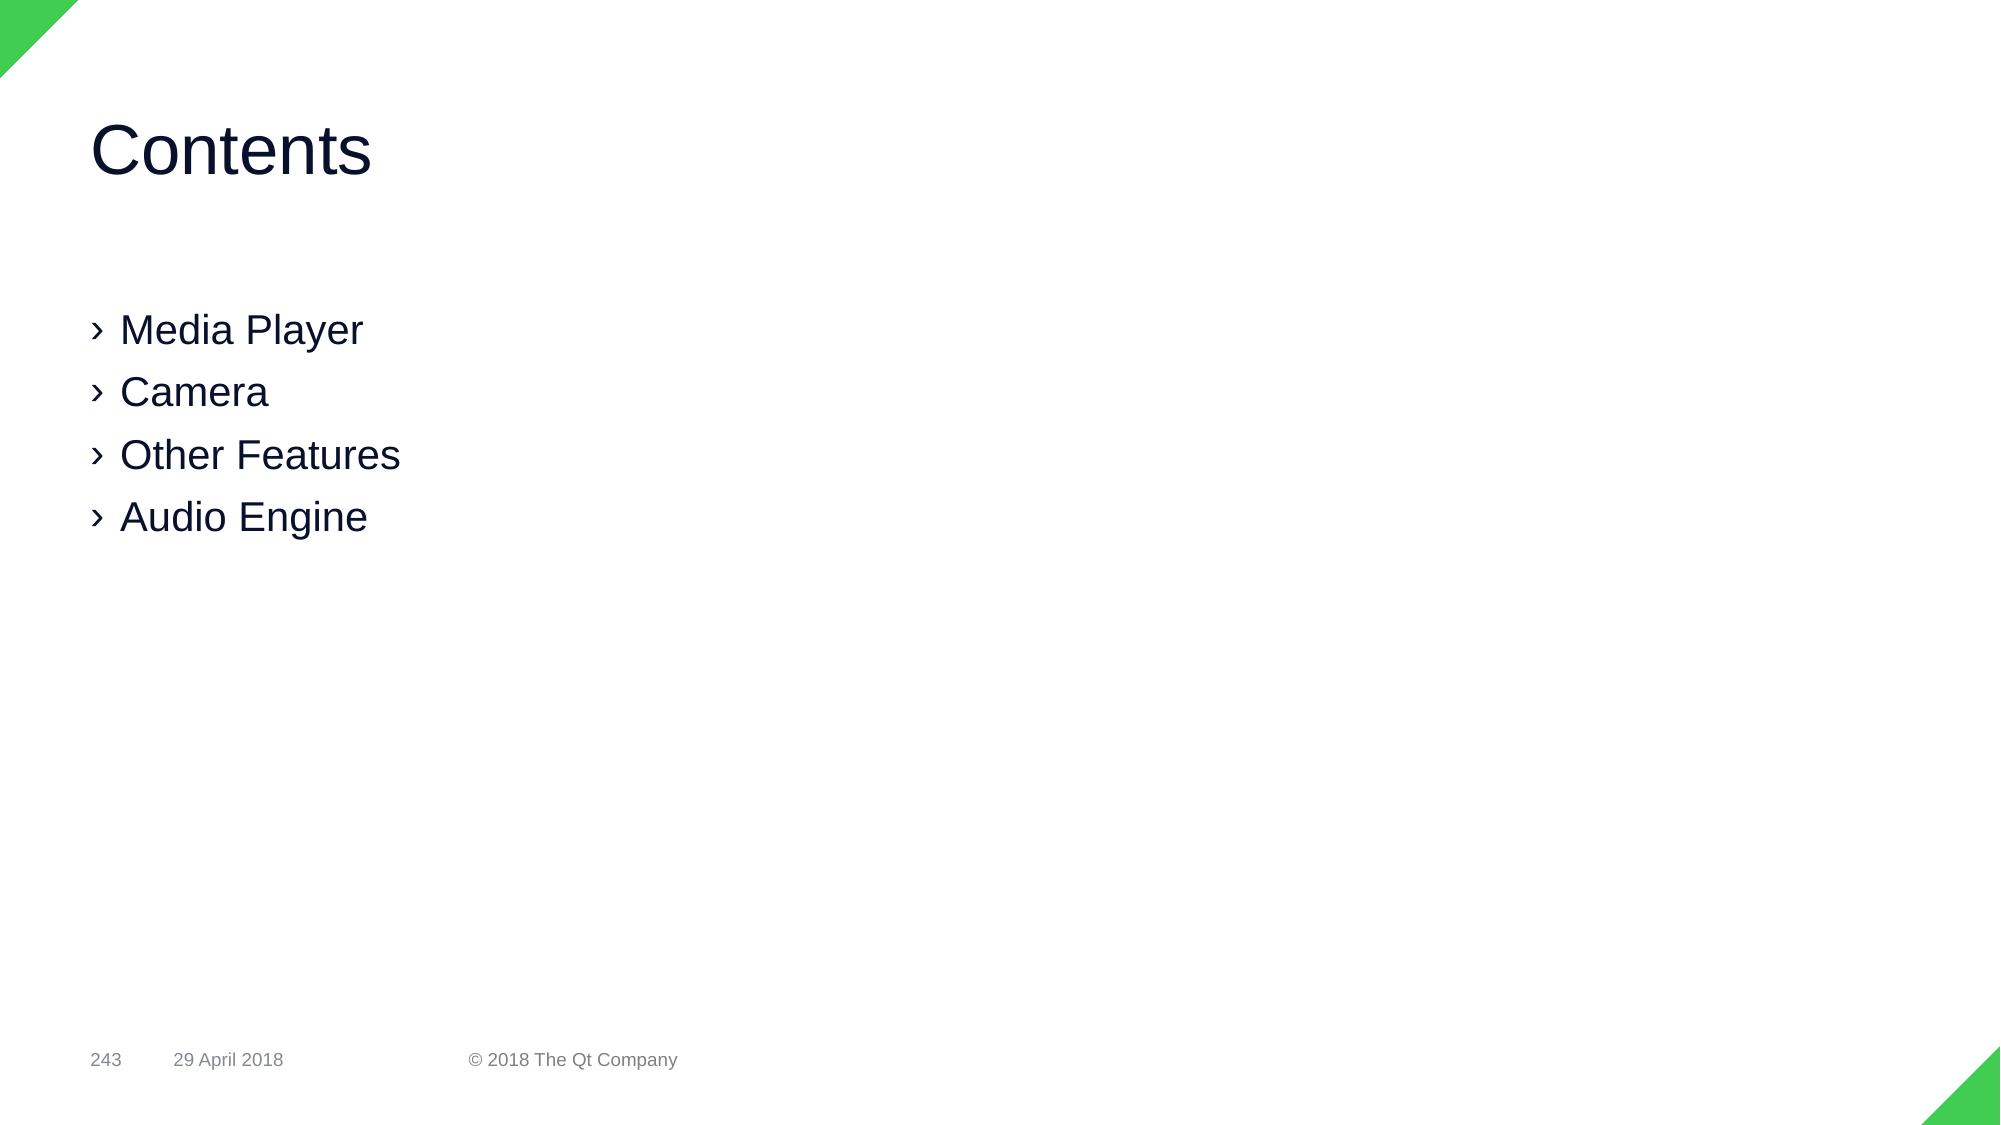

# Contents
Media Player
Camera
Other Features
Audio Engine

243
© 2018 The Qt Company
29 April 2018